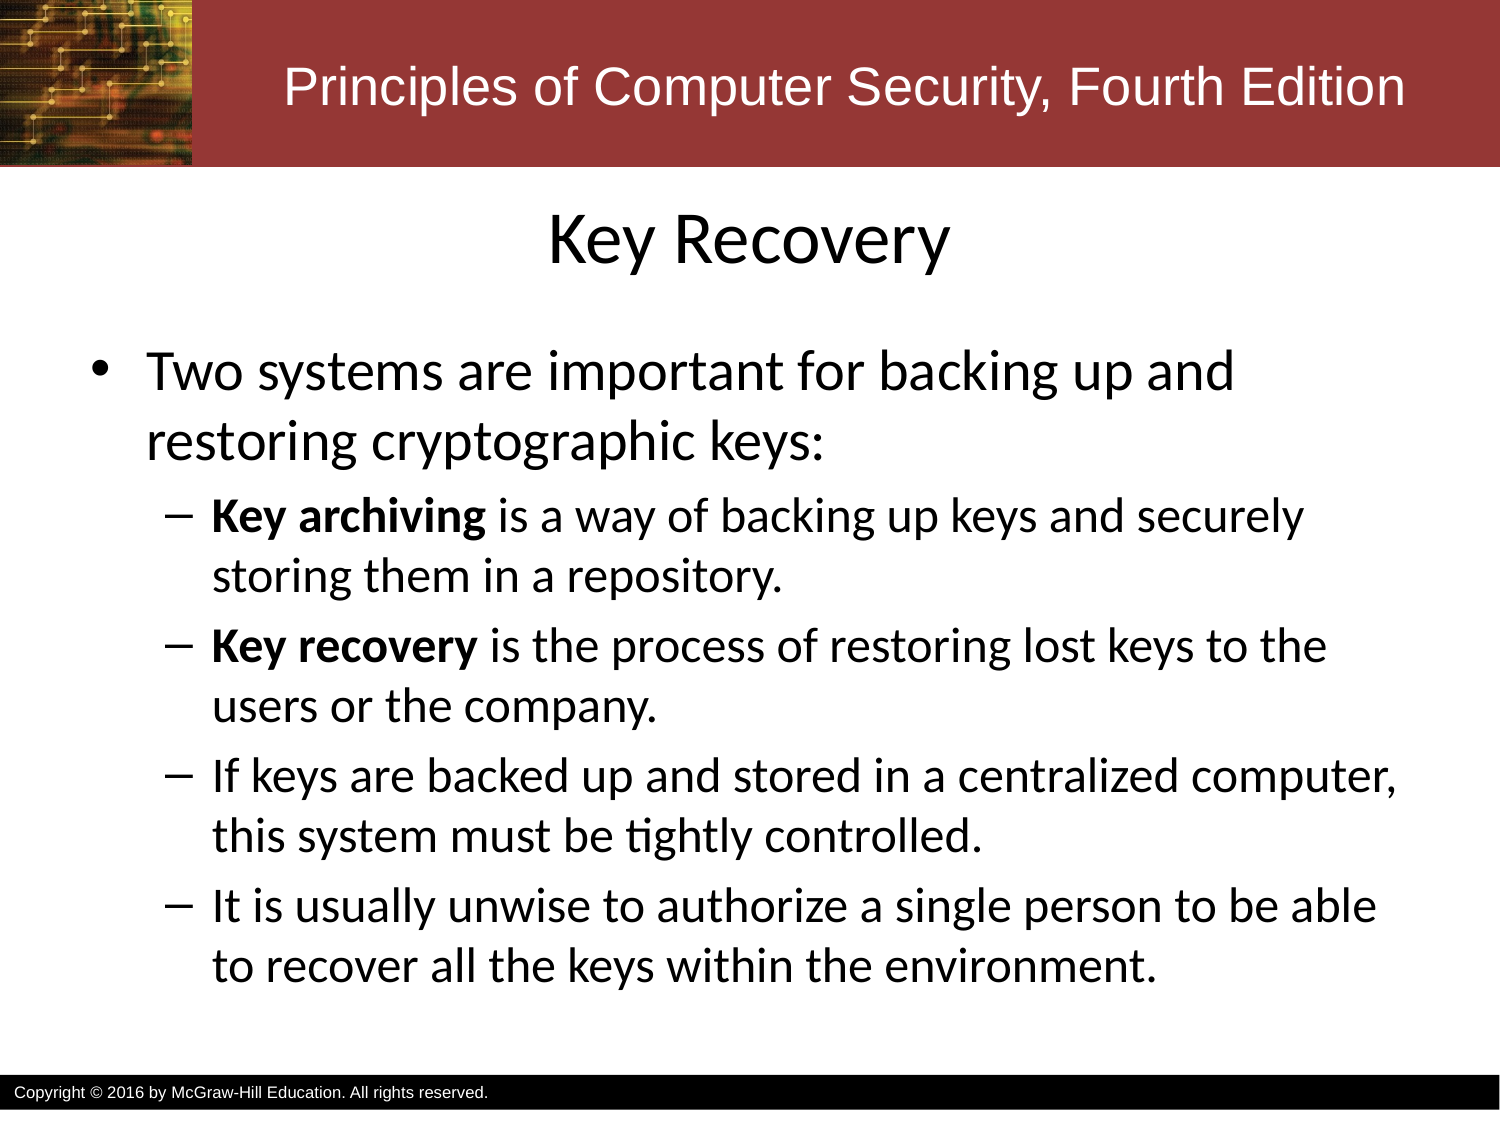

# Key Recovery
Two systems are important for backing up and restoring cryptographic keys:
Key archiving is a way of backing up keys and securely storing them in a repository.
Key recovery is the process of restoring lost keys to the users or the company.
If keys are backed up and stored in a centralized computer, this system must be tightly controlled.
It is usually unwise to authorize a single person to be able to recover all the keys within the environment.